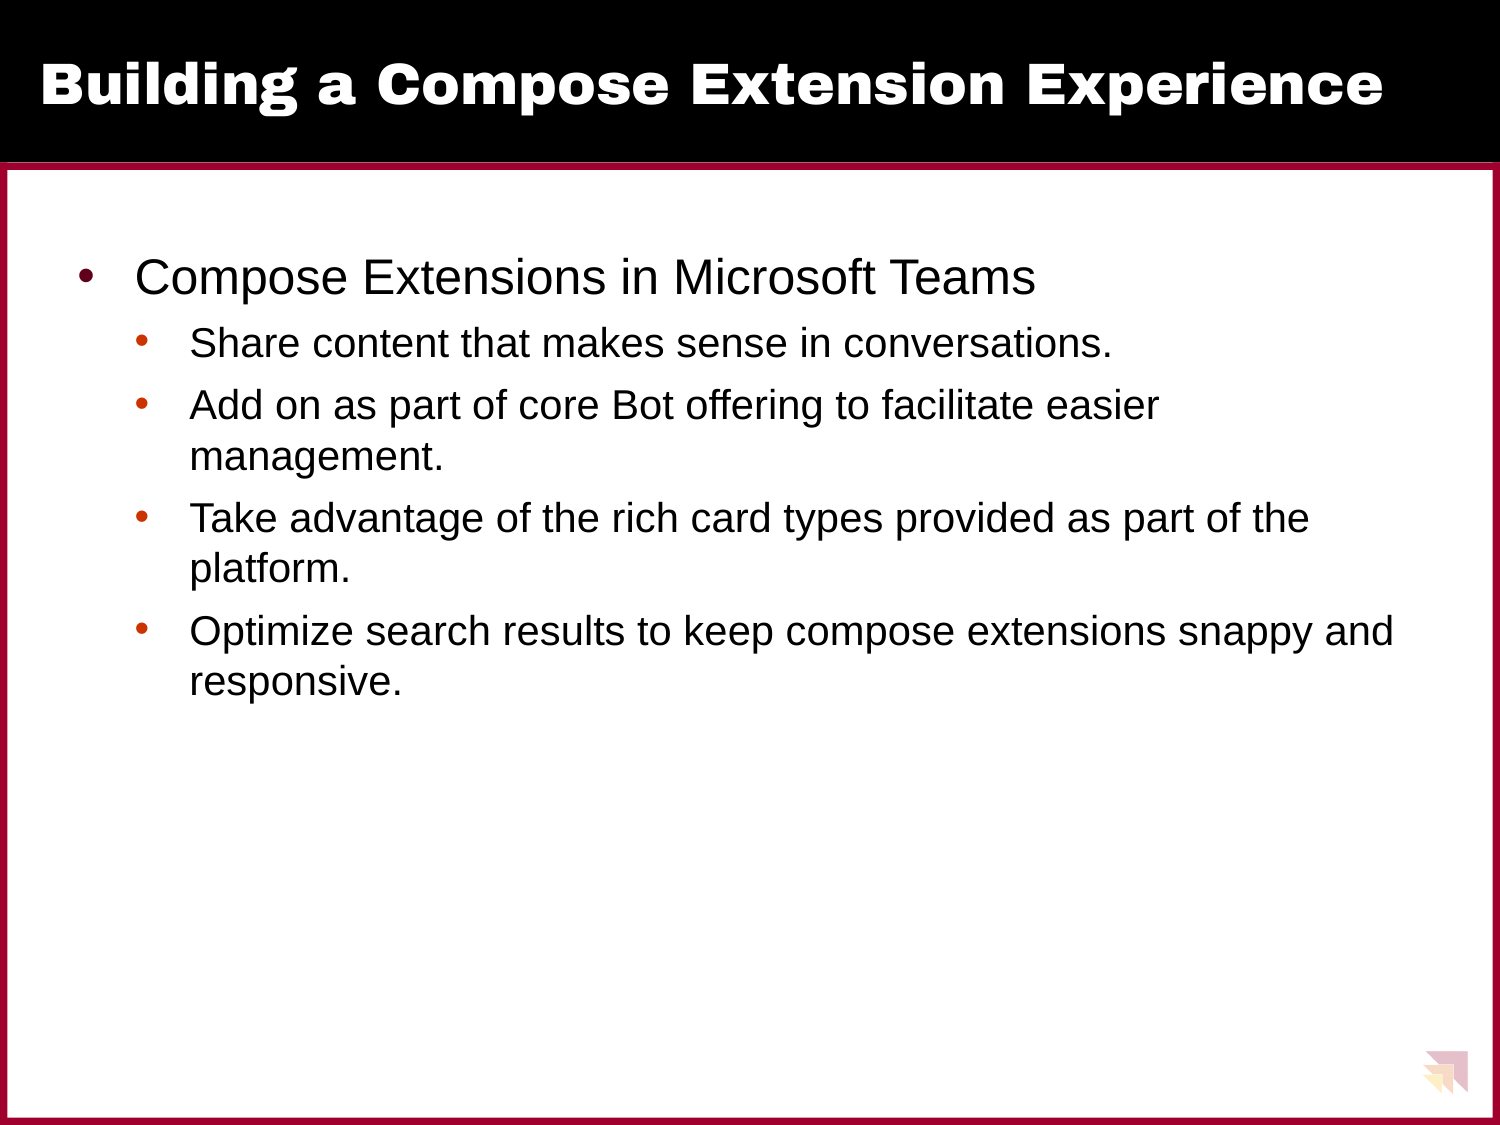

# Building a Compose Extension Experience
Compose Extensions in Microsoft Teams
Share content that makes sense in conversations.
Add on as part of core Bot offering to facilitate easier management.
Take advantage of the rich card types provided as part of the platform.
Optimize search results to keep compose extensions snappy and responsive.